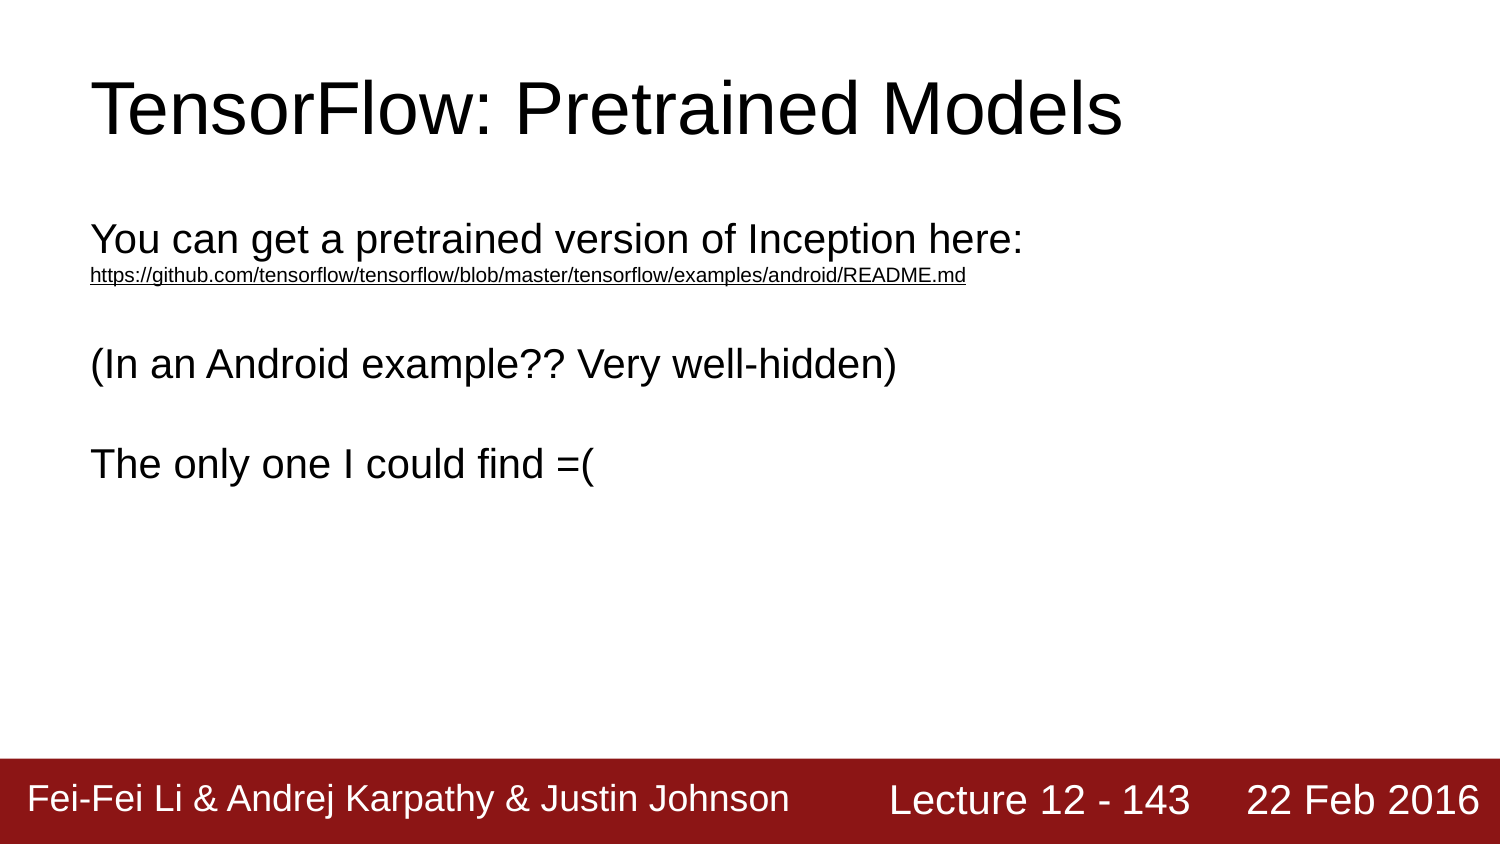

# TensorFlow: Pretrained Models
You can get a pretrained version of Inception here:
https://github.com/tensorflow/tensorflow/blob/master/tensorflow/examples/android/README.md

(In an Android example?? Very well-hidden)

The only one I could find =(
143